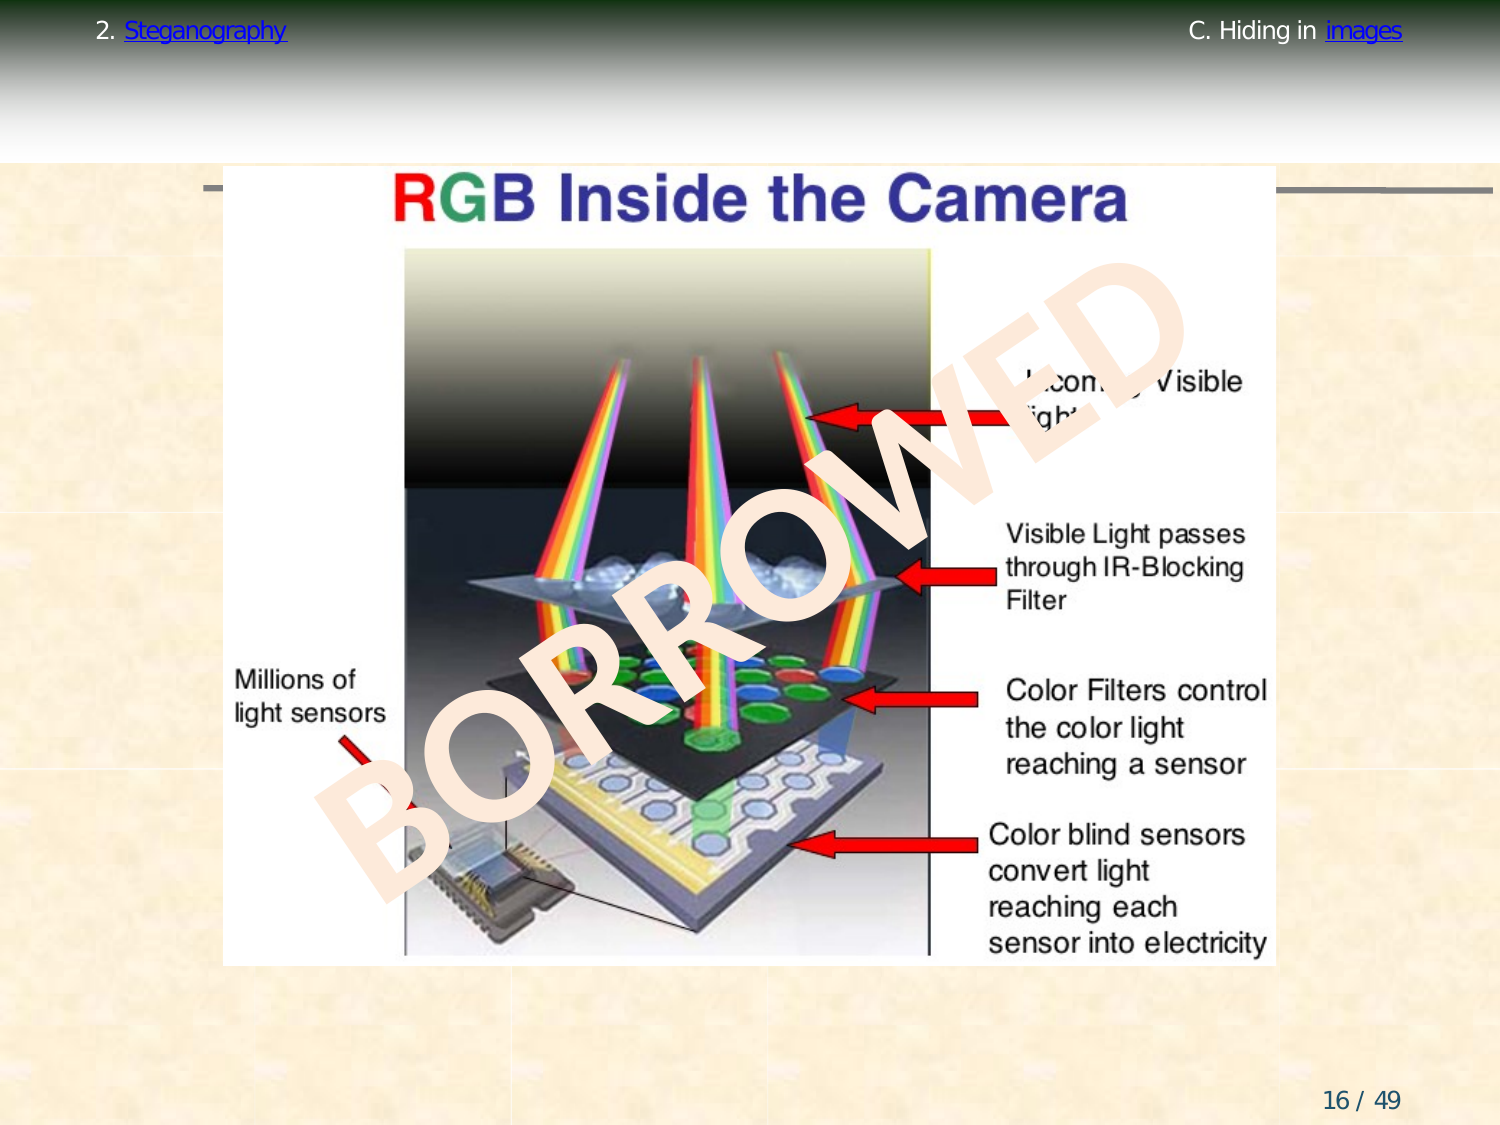

2. Steganography
C. Hiding in images

BORROWED
16 / 49
ESIEA Laval – Nicolas Bodin